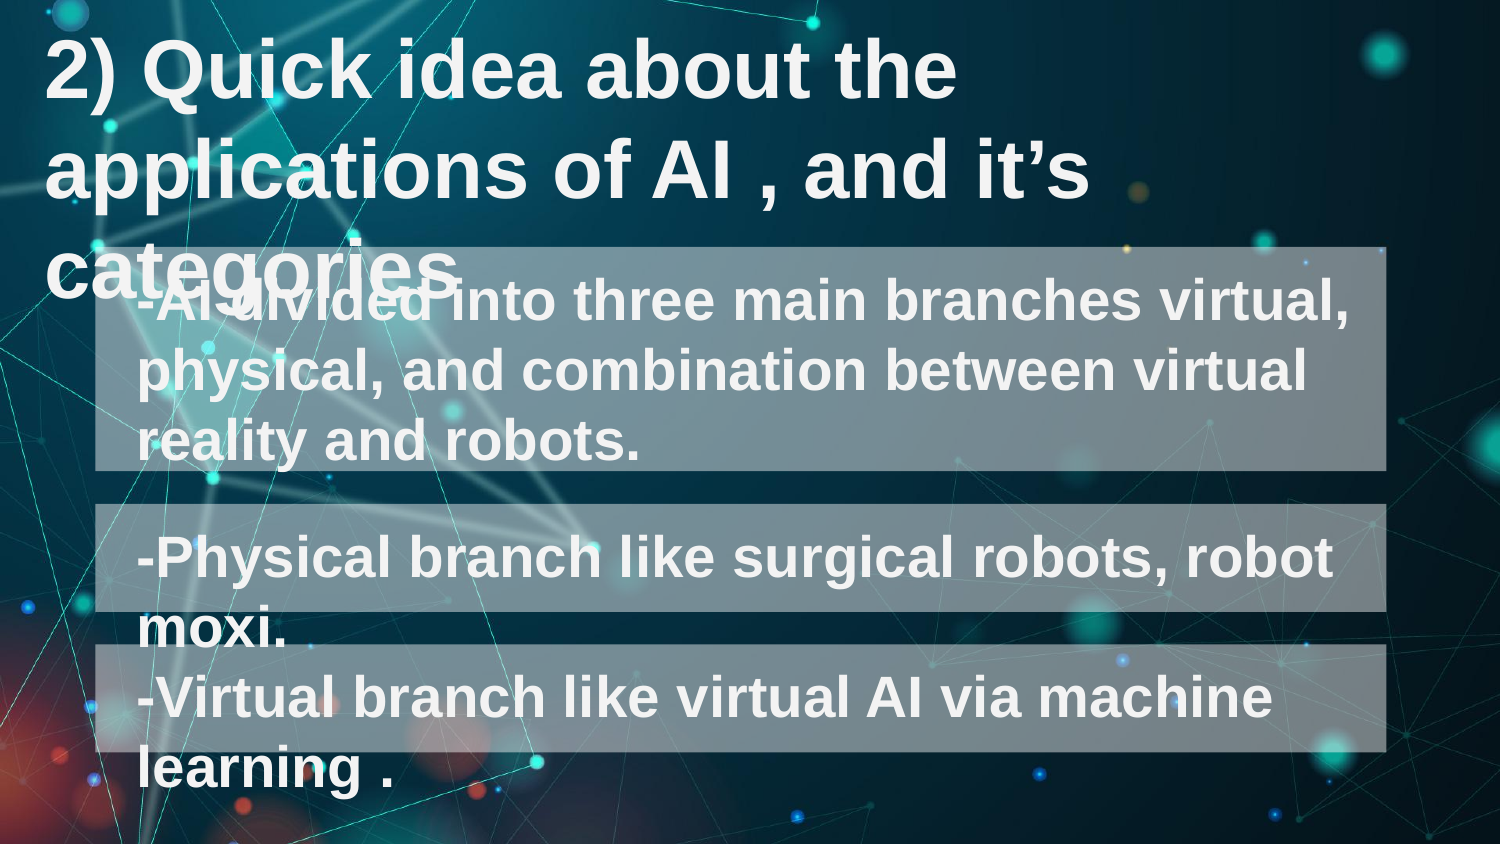

# 2) Quick idea about the applications of AI , and it’s categories
-AI divided into three main branches virtual,  physical, and combination between virtual reality and robots.

-Physical branch like surgical robots, robot moxi.

-Virtual branch like virtual AI via machine learning .